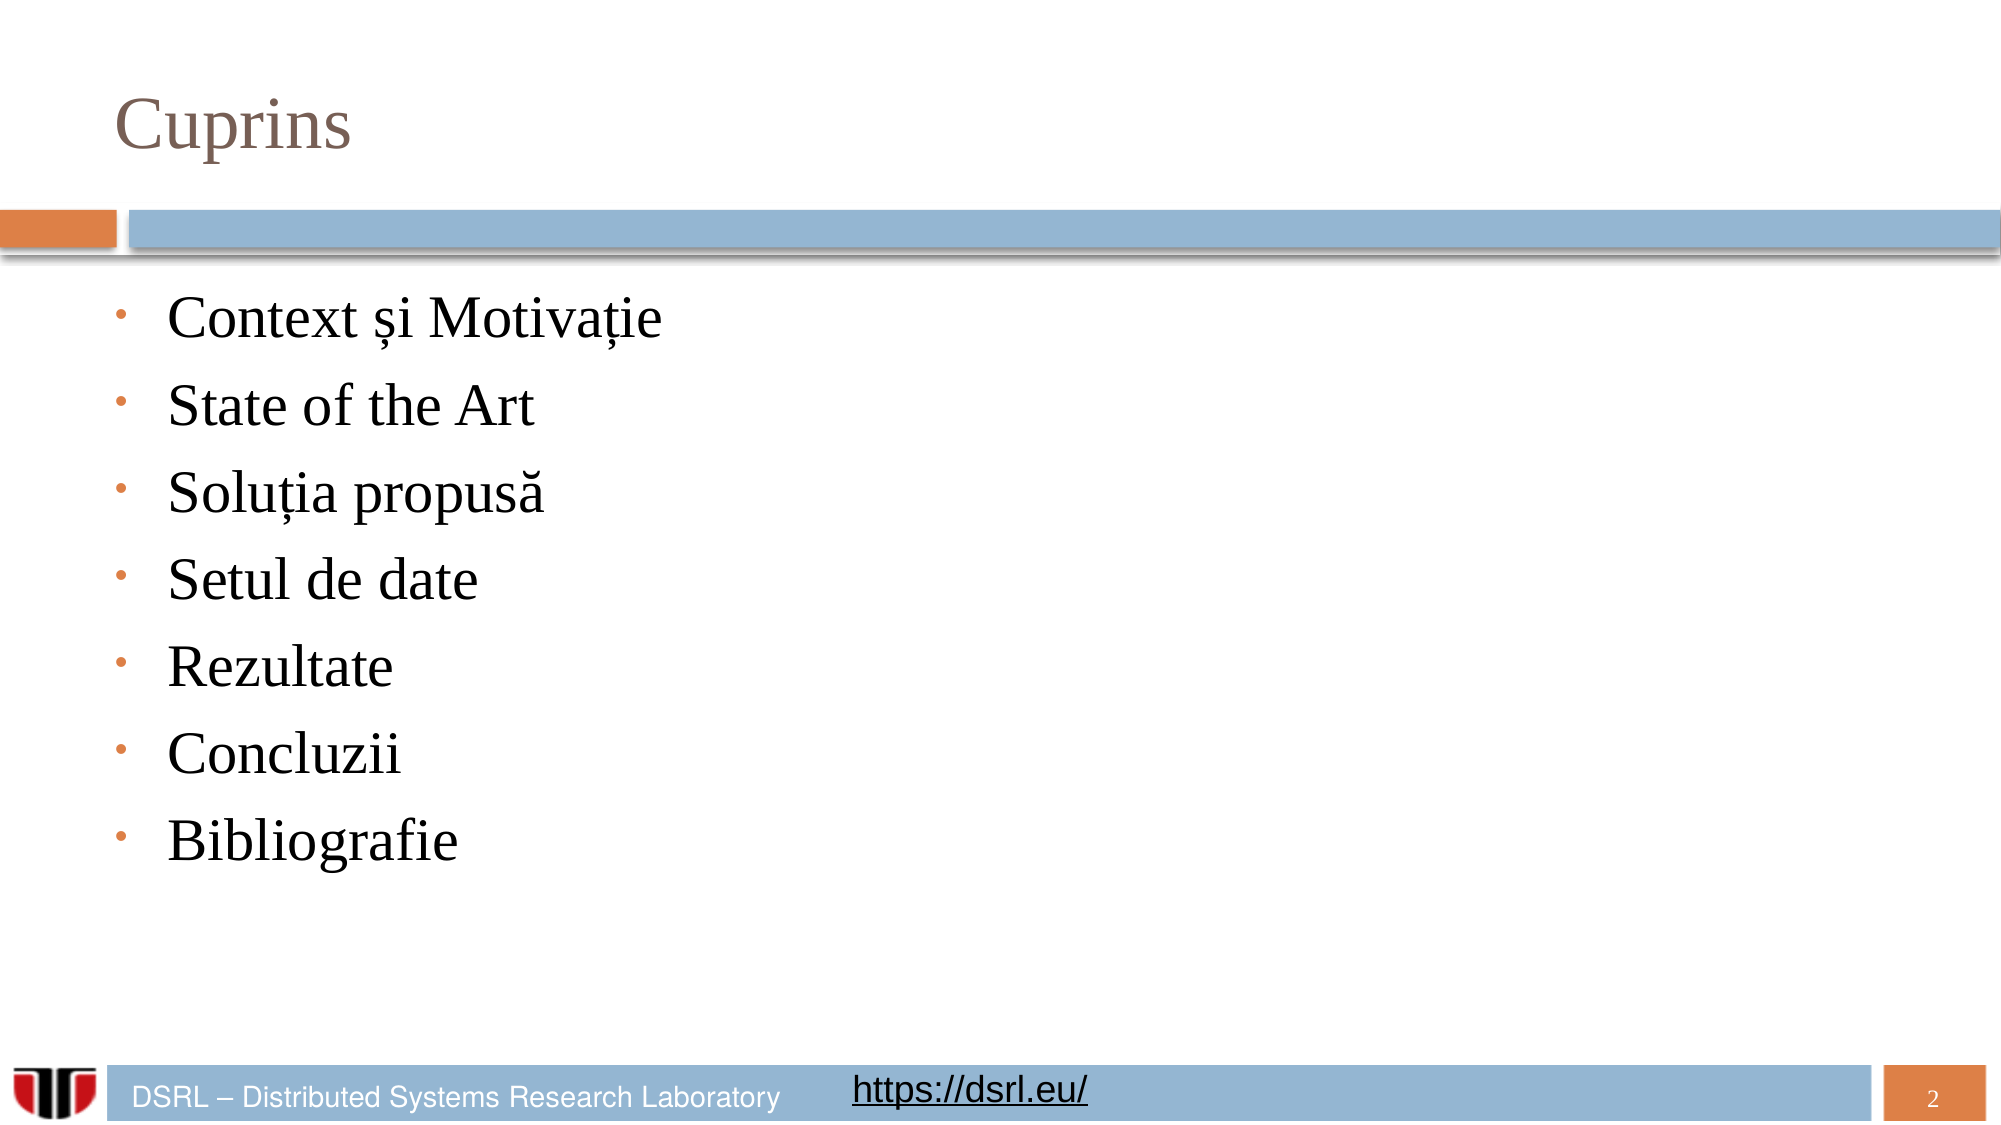

# Cuprins
Context și Motivație
State of the Art
Soluția propusă
Setul de date
Rezultate
Concluzii
Bibliografie
https://dsrl.eu/
2